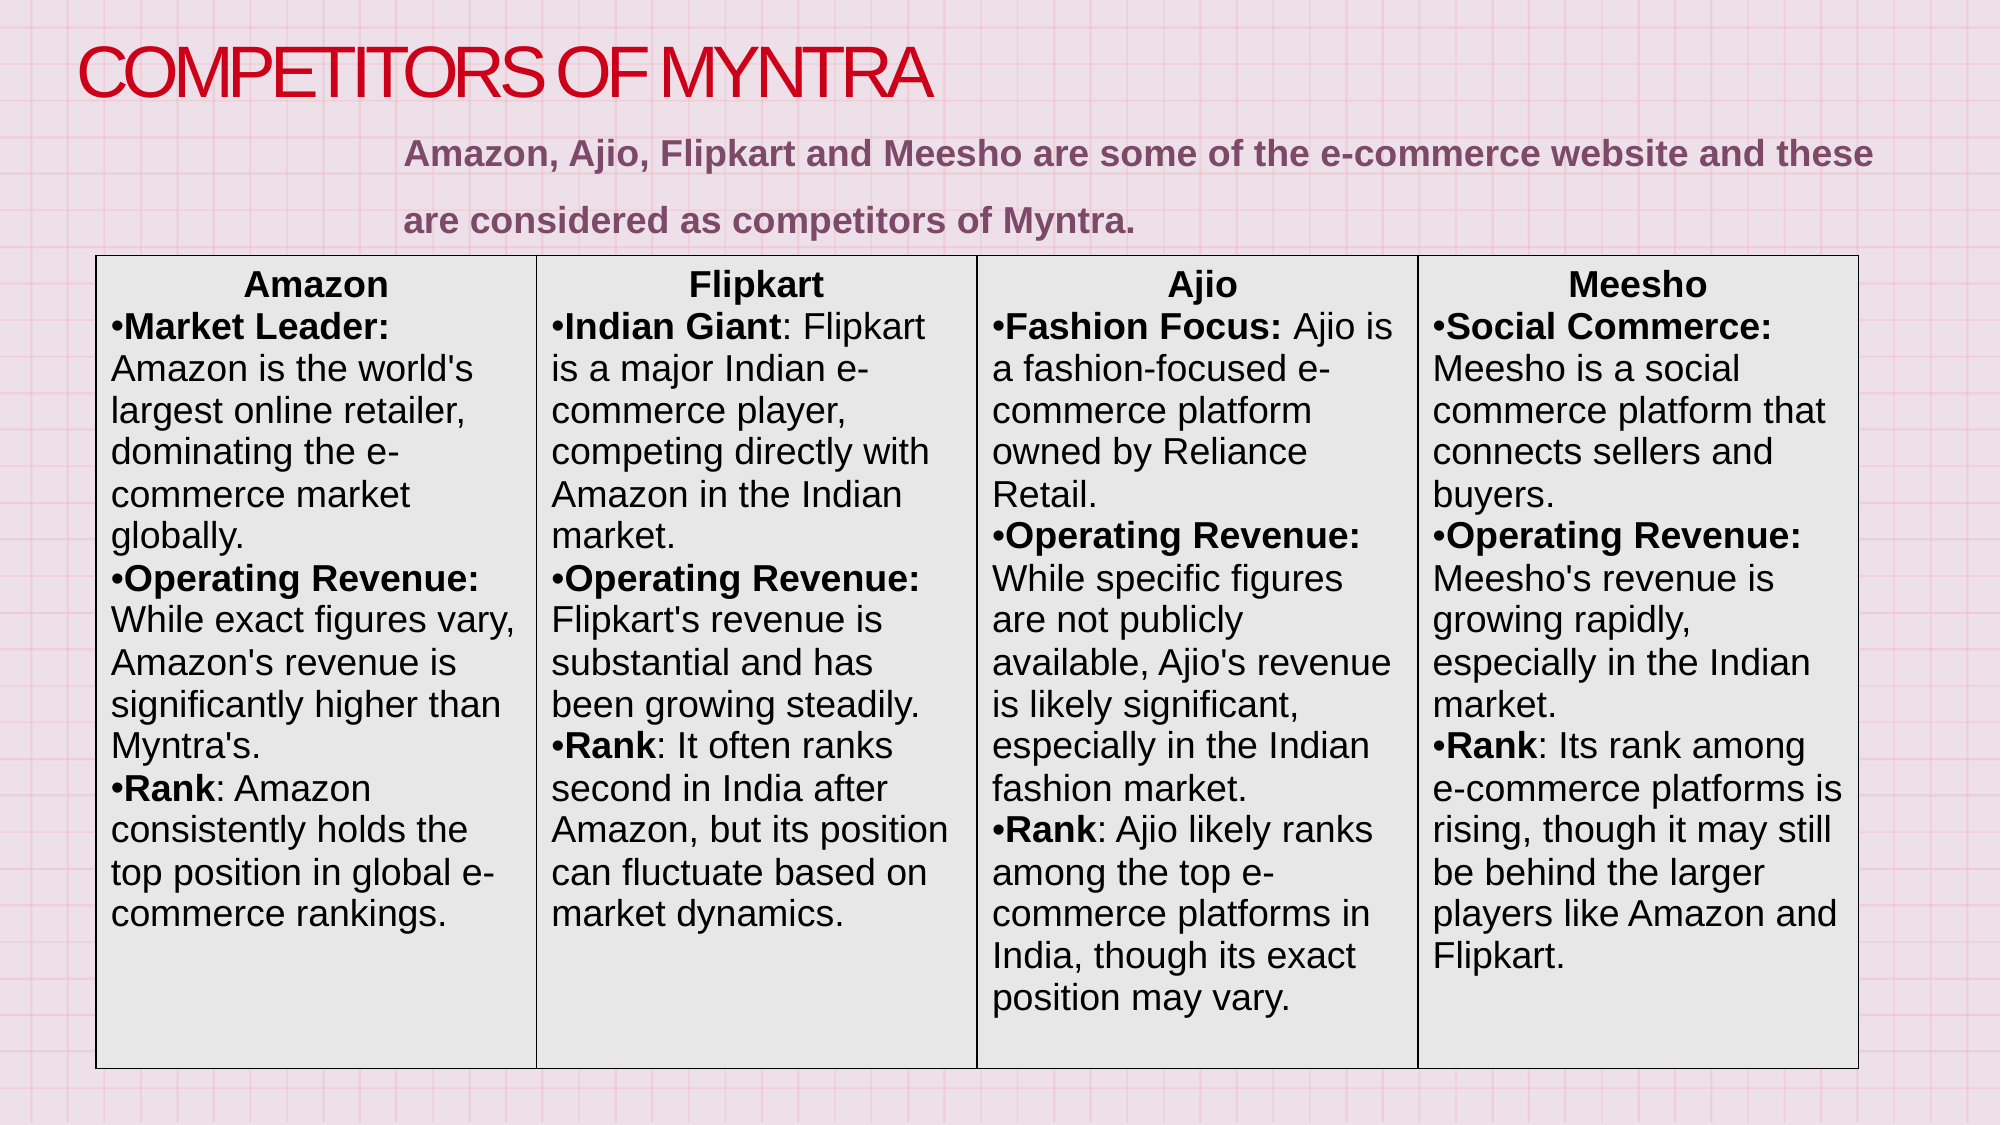

# Competitors OF Myntra
Amazon, Ajio, Flipkart and Meesho are some of the e-commerce website and these are considered as competitors of Myntra.

| Amazon Market Leader: Amazon is the world's largest online retailer, dominating the e-commerce market globally. Operating Revenue: While exact figures vary, Amazon's revenue is significantly higher than Myntra's. Rank: Amazon consistently holds the top position in global e-commerce rankings. | Flipkart Indian Giant: Flipkart is a major Indian e-commerce player, competing directly with Amazon in the Indian market. Operating Revenue: Flipkart's revenue is substantial and has been growing steadily. Rank: It often ranks second in India after Amazon, but its position can fluctuate based on market dynamics. | Ajio Fashion Focus: Ajio is a fashion-focused e-commerce platform owned by Reliance Retail. Operating Revenue: While specific figures are not publicly available, Ajio's revenue is likely significant, especially in the Indian fashion market. Rank: Ajio likely ranks among the top e-commerce platforms in India, though its exact position may vary. | Meesho Social Commerce: Meesho is a social commerce platform that connects sellers and buyers. Operating Revenue: Meesho's revenue is growing rapidly, especially in the Indian market. Rank: Its rank among e-commerce platforms is rising, though it may still be behind the larger players like Amazon and Flipkart. |
| --- | --- | --- | --- |